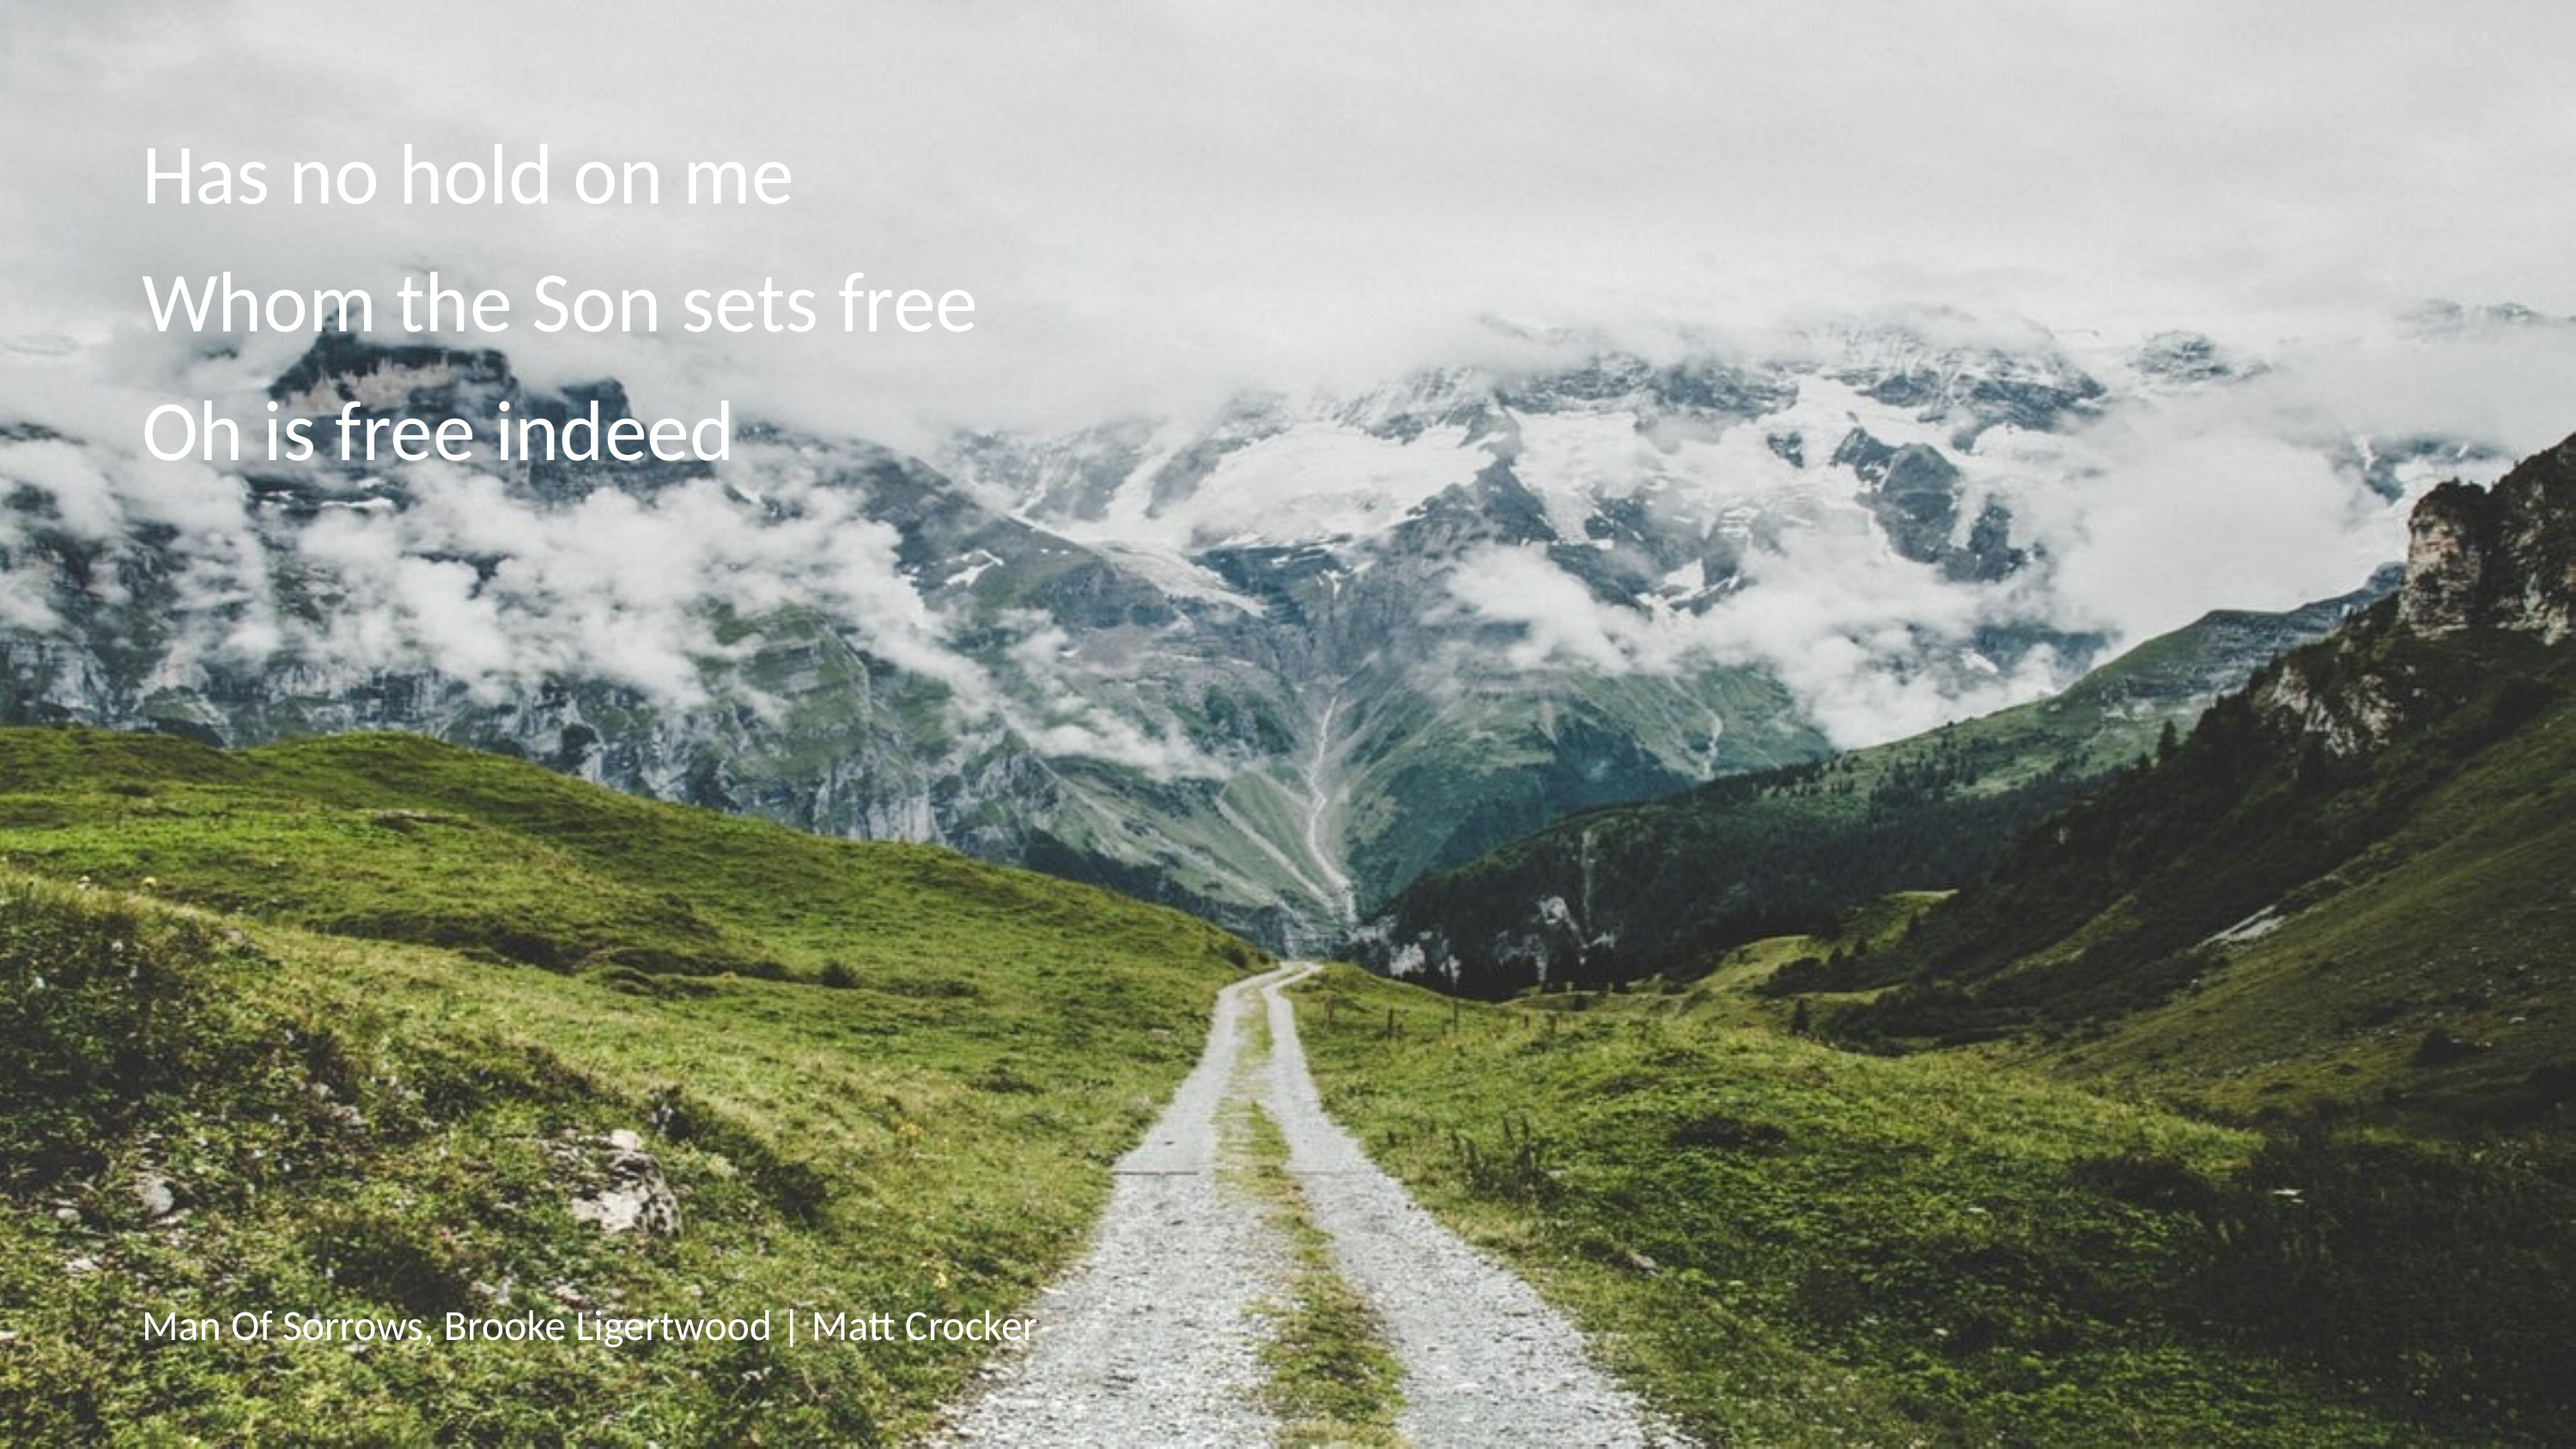

Has no hold on me
Whom the Son sets free
Oh is free indeed

# Man Of Sorrows, Brooke Ligertwood | Matt Crocker